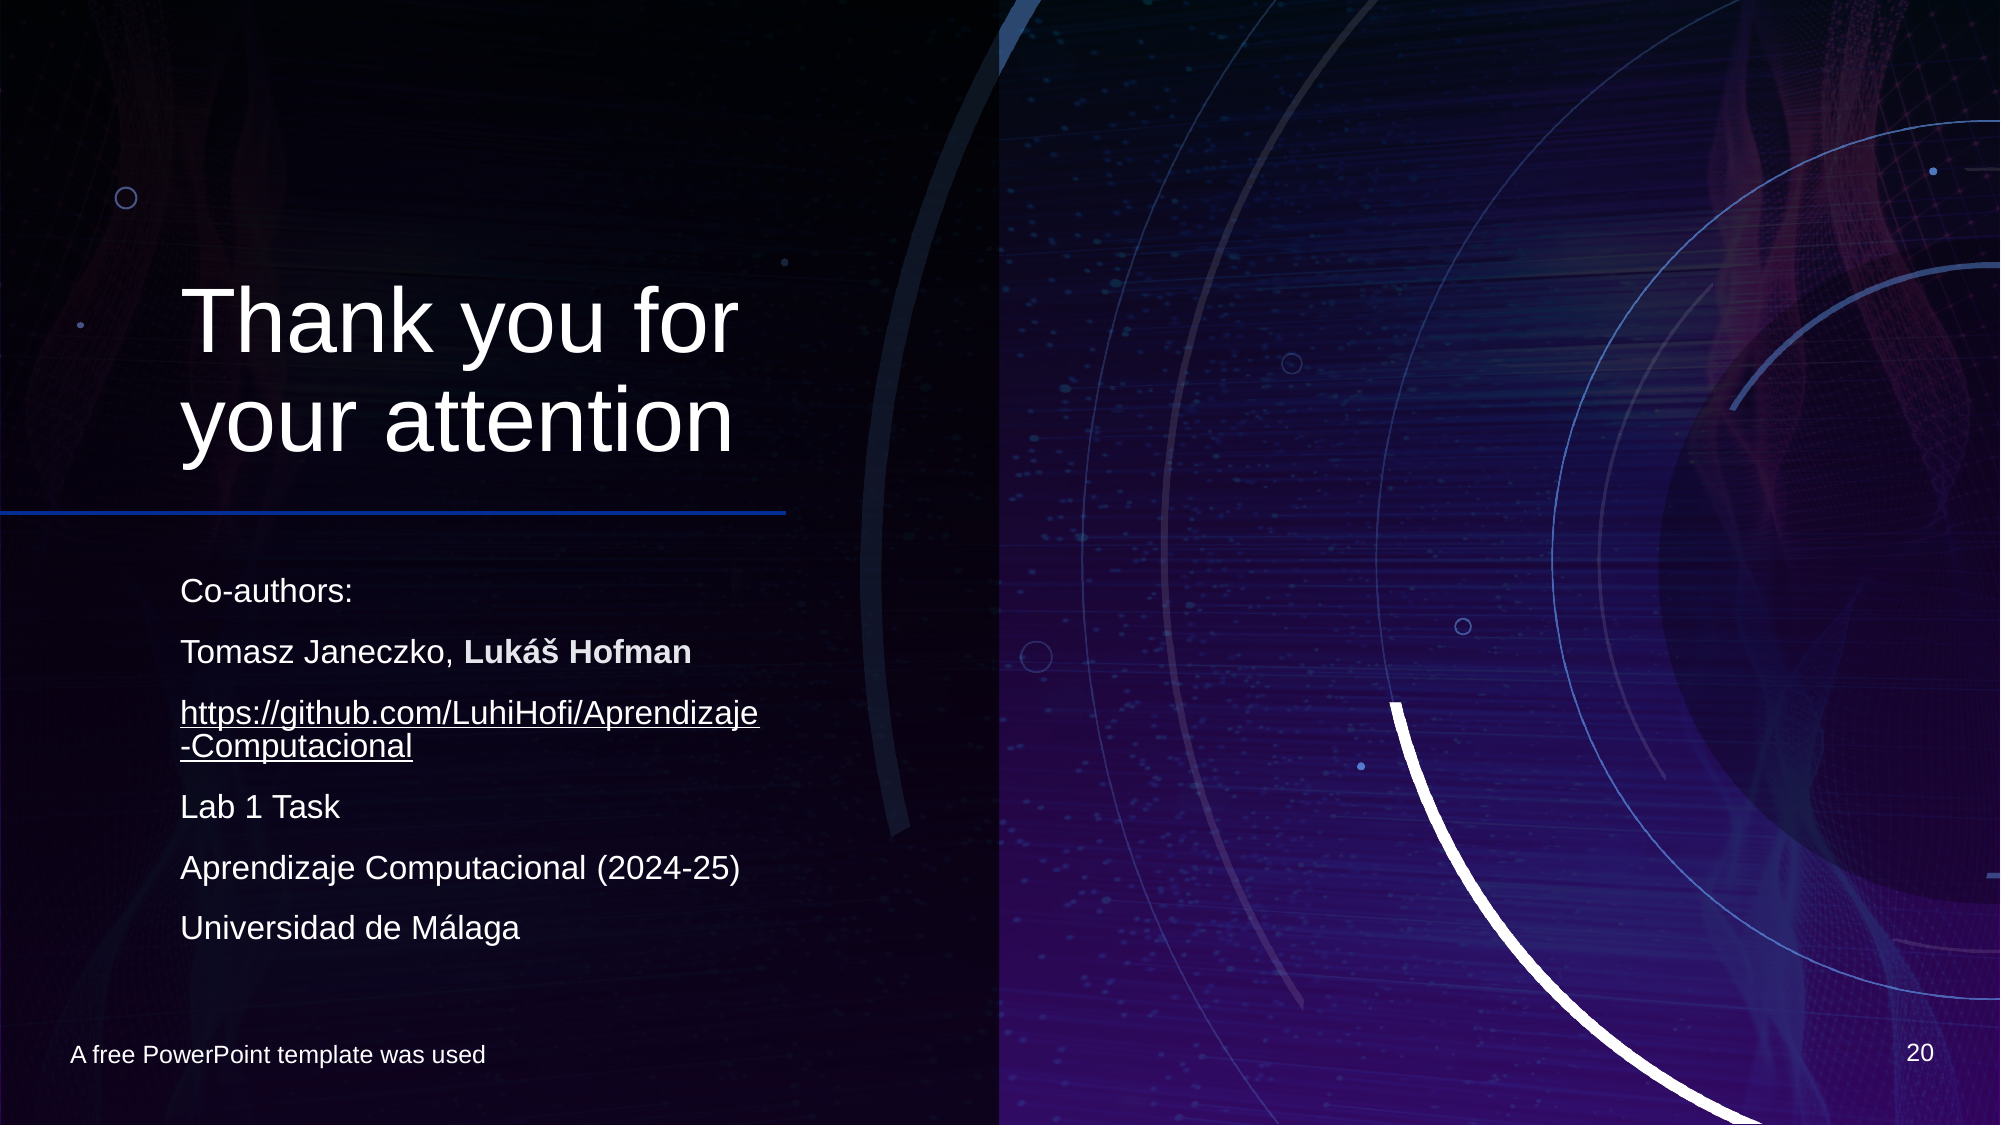

# Thank you for your attention
Co-authors:
Tomasz Janeczko, Lukáš Hofman
https://github.com/LuhiHofi/Aprendizaje-Computacional
Lab 1 Task
Aprendizaje Computacional (2024-25)
Universidad de Málaga
20
A free PowerPoint template was used